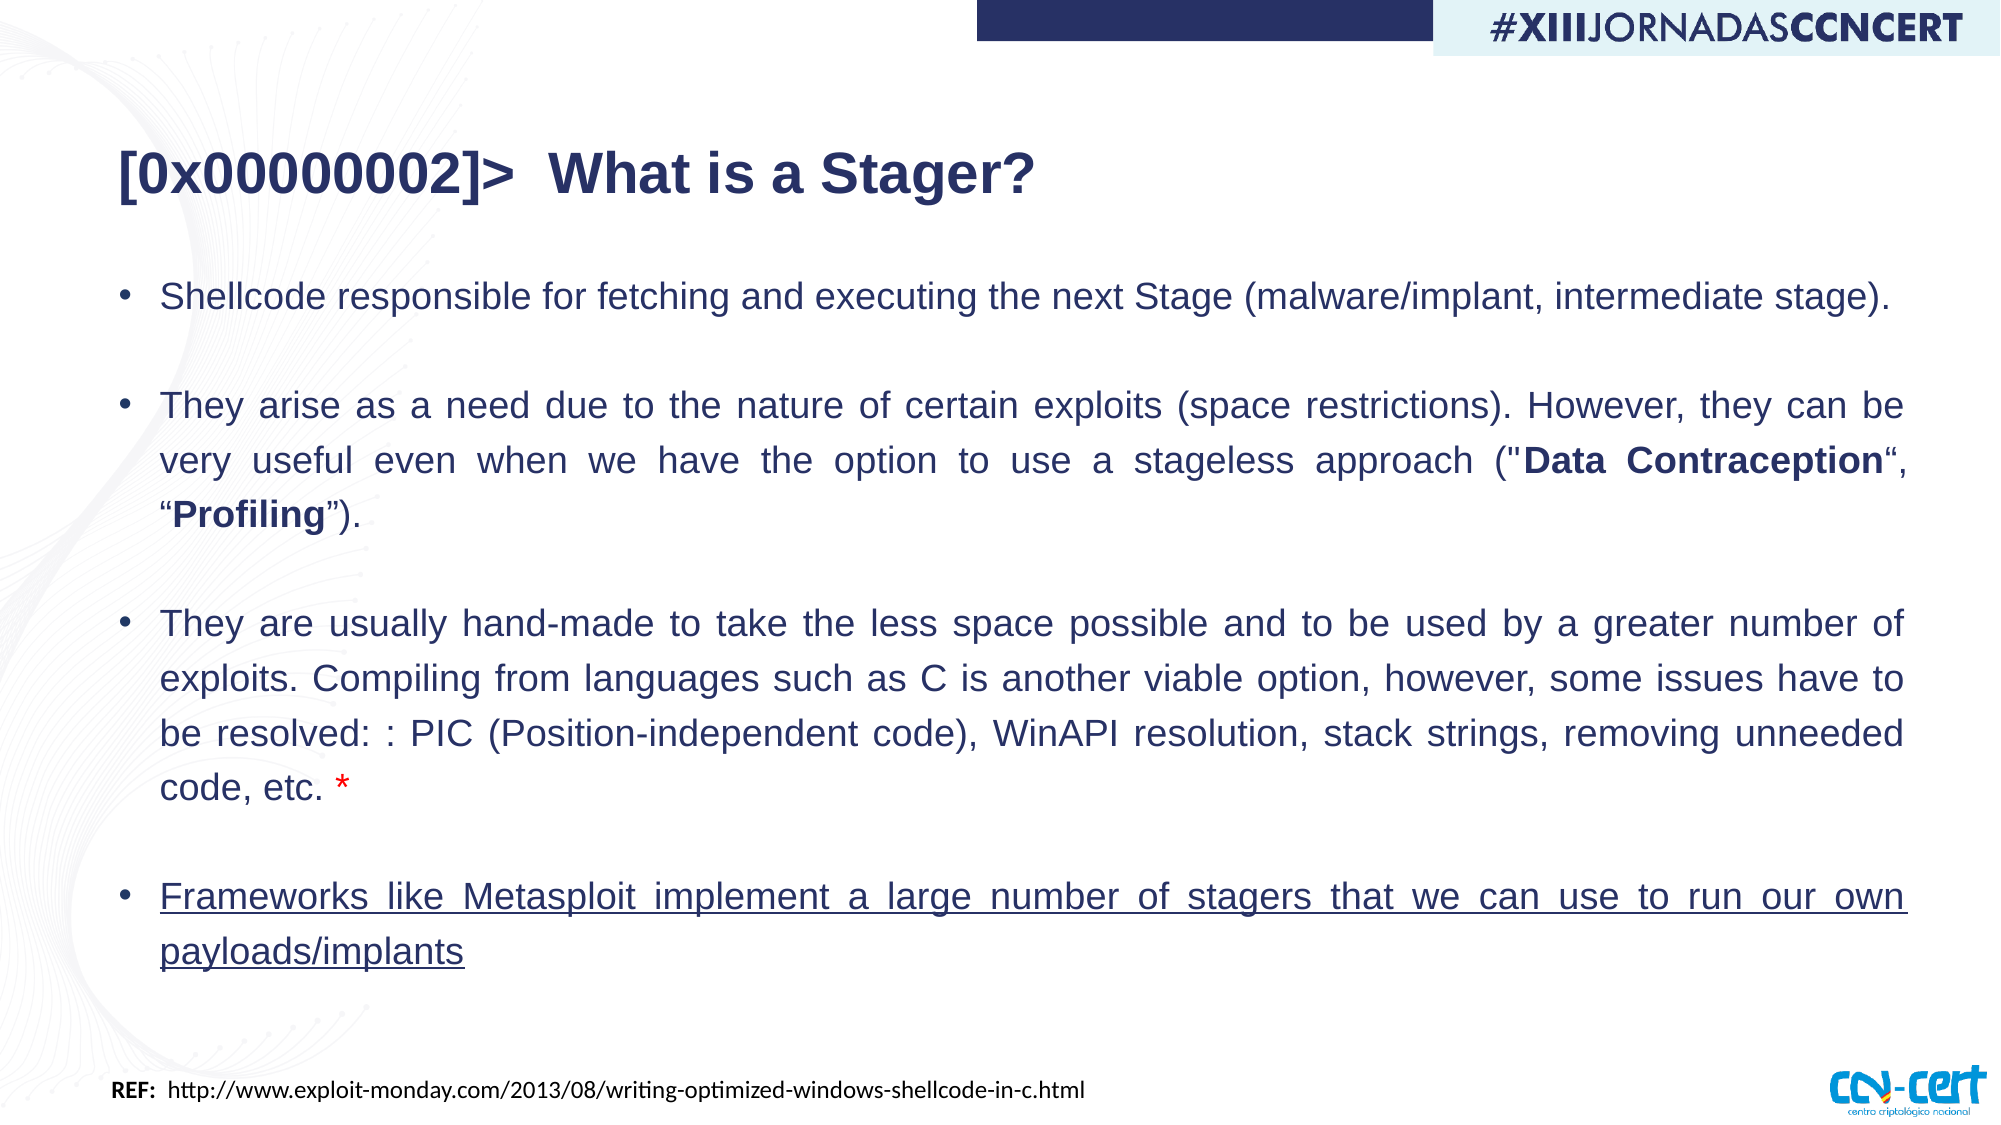

# [0x00000002]>  What is a Stager?
Shellcode responsible for fetching and executing the next Stage (malware/implant, intermediate stage).

They arise as a need due to the nature of certain exploits (space restrictions). However, they can be very useful even when we have the option to use a stageless approach ("Data Contraception“, “Profiling”).

They are usually hand-made to take the less space possible and to be used by a greater number of exploits. Compiling from languages such as C is another viable option, however, some issues have to be resolved: : PIC (Position-independent code), WinAPI resolution, stack strings, removing unneeded code, etc. *

Frameworks like Metasploit implement a large number of stagers that we can use to run our own payloads/implants

REF:  http://www.exploit-monday.com/2013/08/writing-optimized-windows-shellcode-in-c.html